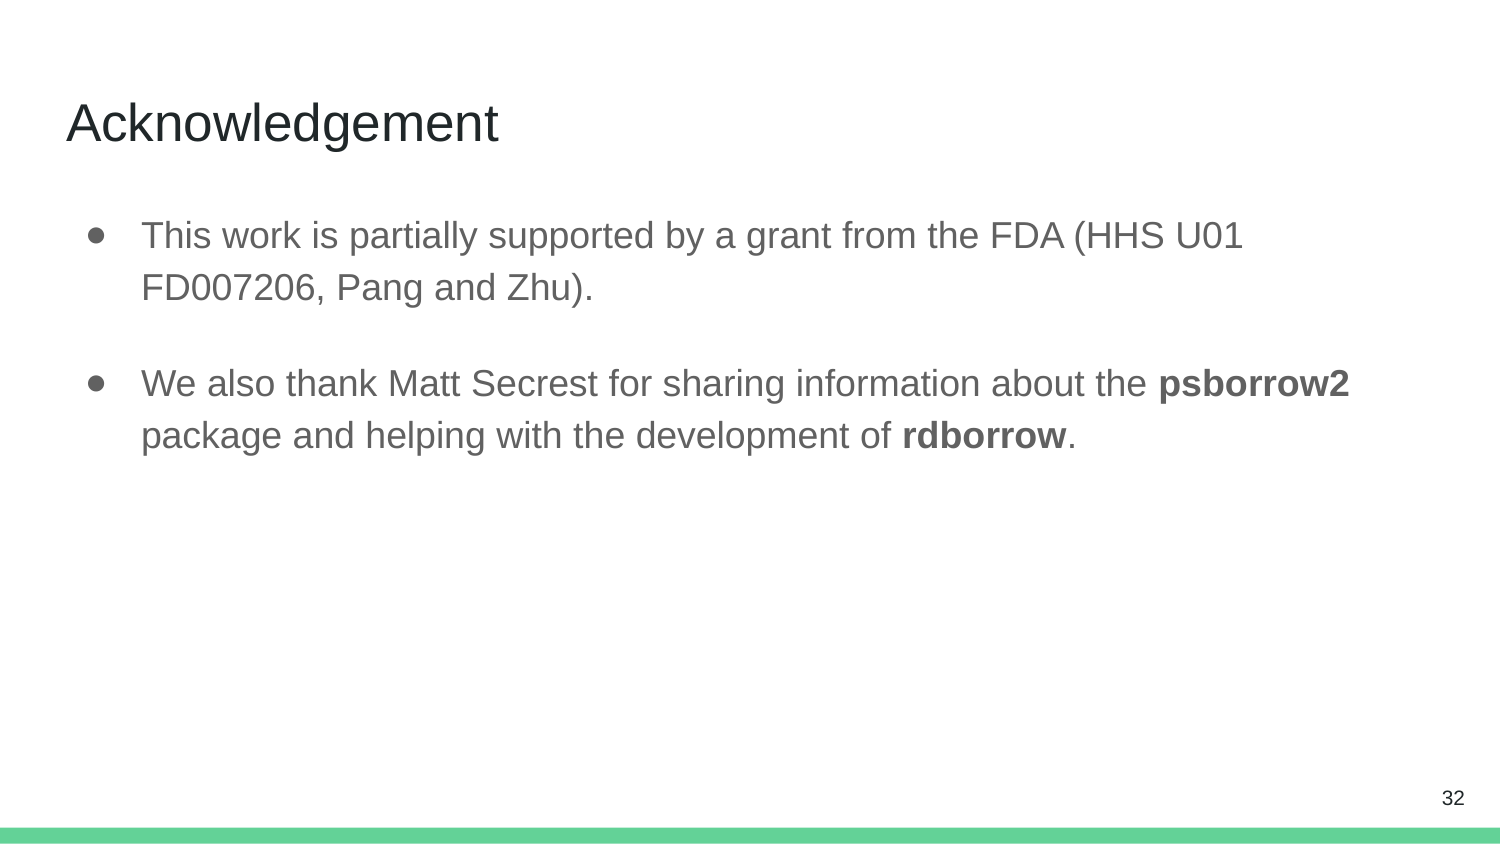

# Acknowledgement
This work is partially supported by a grant from the FDA (HHS U01 FD007206, Pang and Zhu).
We also thank Matt Secrest for sharing information about the psborrow2 package and helping with the development of rdborrow.
32